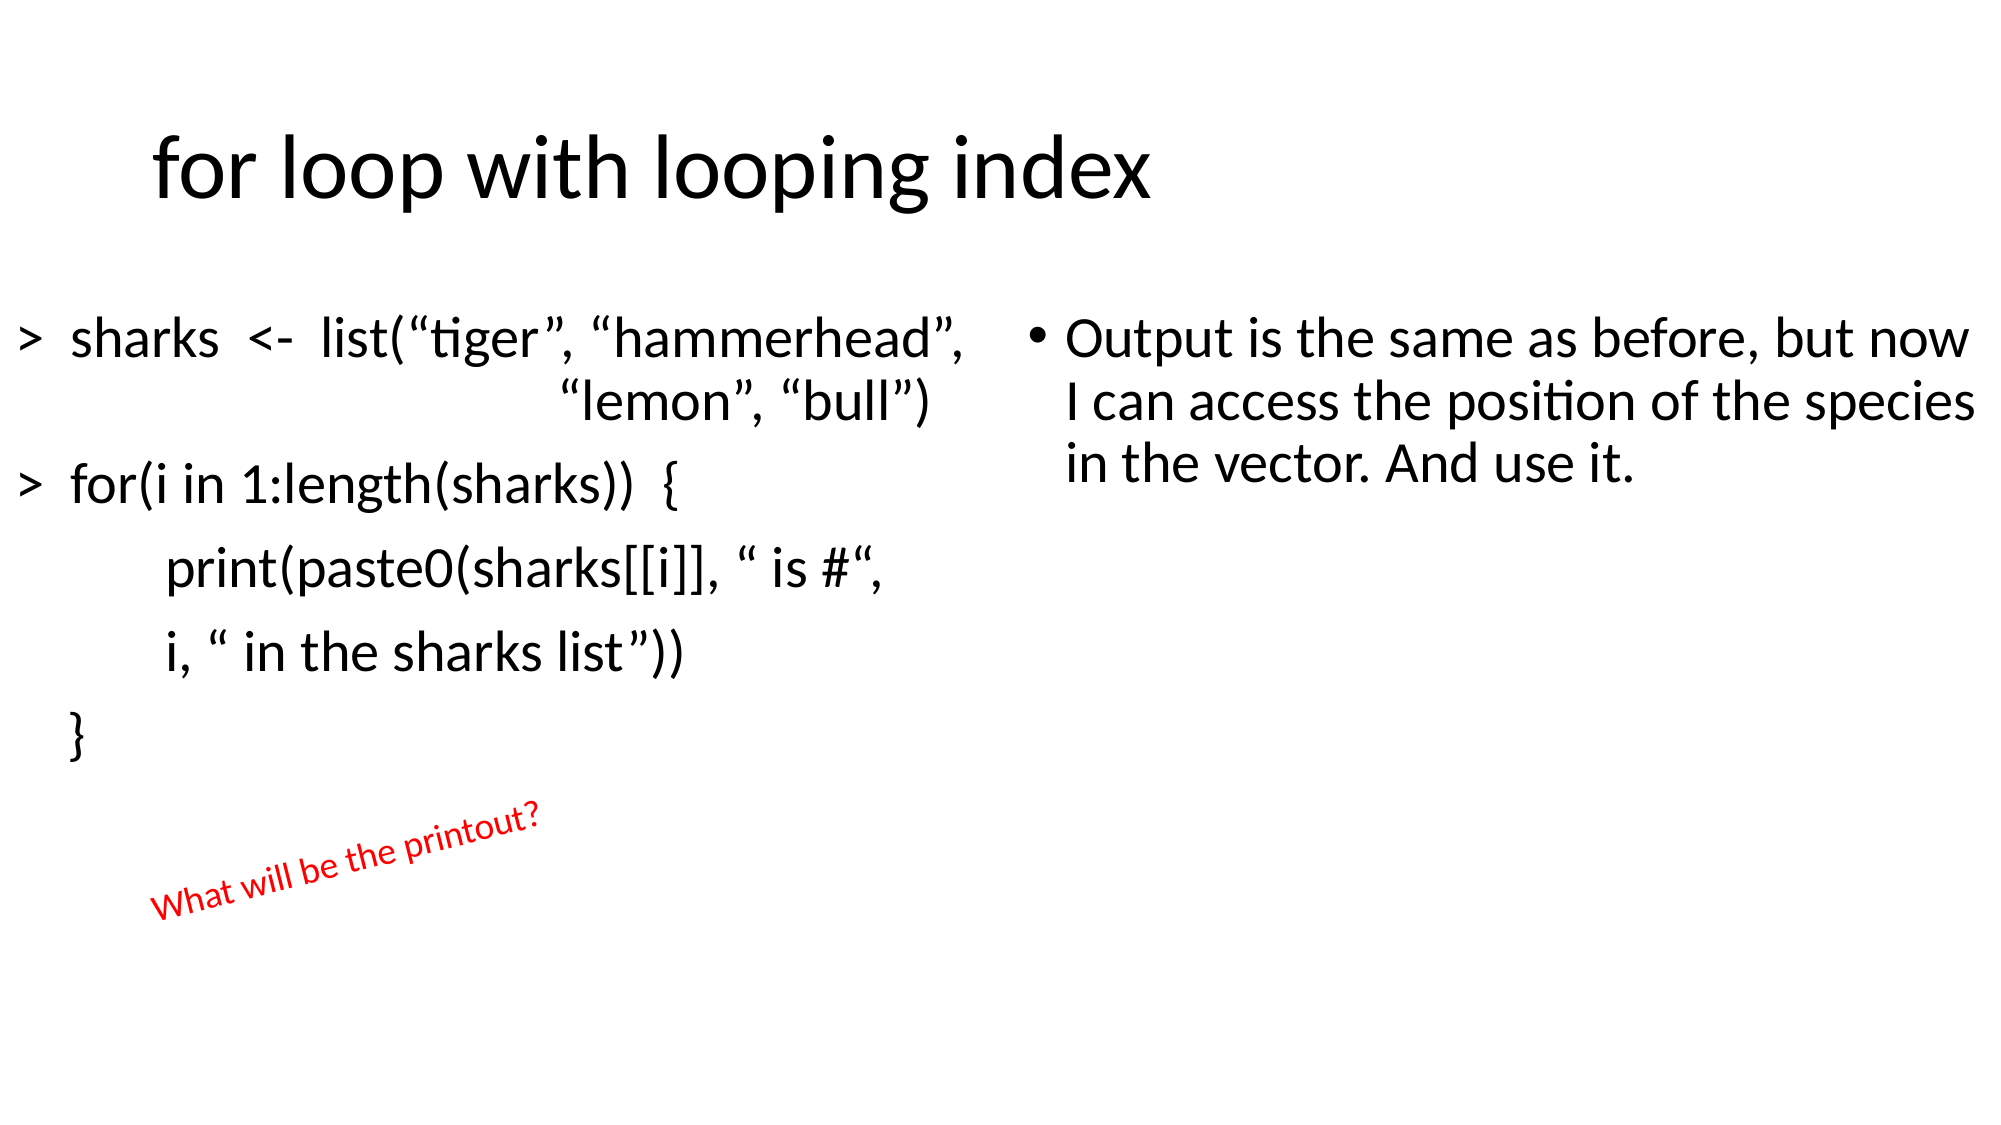

# for loop with looping index
Output is the same as before, but now I can access the position of the species in the vector. And use it.
>  sharks  <-  list(“tiger”, “hammerhead”, 			       “lemon”, “bull”)
>  for(i in 1:length(sharks))  {
	print(paste0(sharks[[i]], “ is #“,
	i, “ in the sharks list”))
    }

What will be the printout?